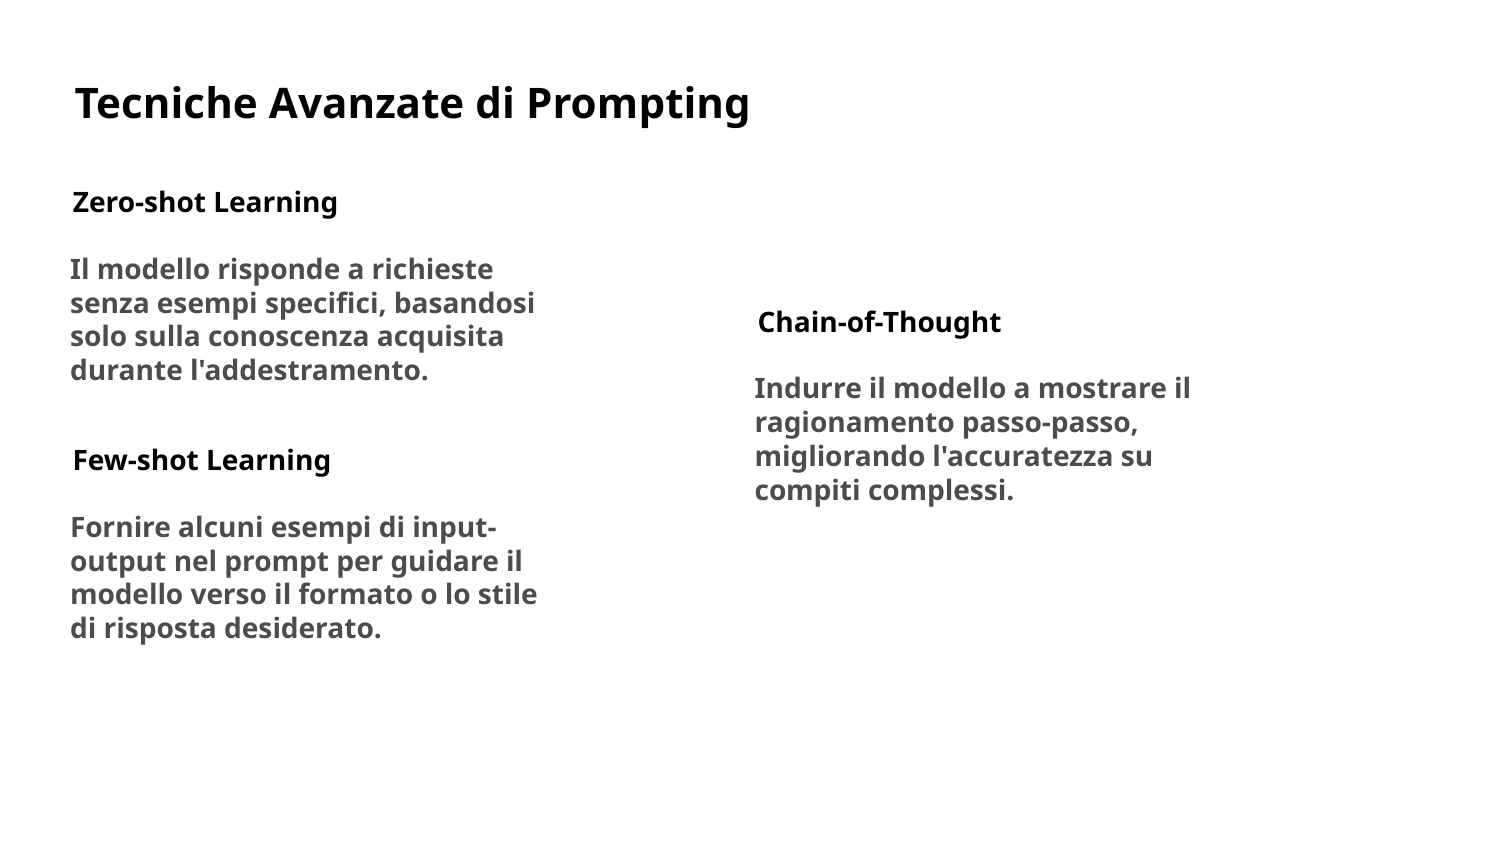

Tecniche Avanzate di Prompting
Zero-shot Learning
Il modello risponde a richieste senza esempi specifici, basandosi solo sulla conoscenza acquisita durante l'addestramento.
Chain-of-Thought
Indurre il modello a mostrare il ragionamento passo-passo, migliorando l'accuratezza su compiti complessi.
Few-shot Learning
Fornire alcuni esempi di input-output nel prompt per guidare il modello verso il formato o lo stile di risposta desiderato.